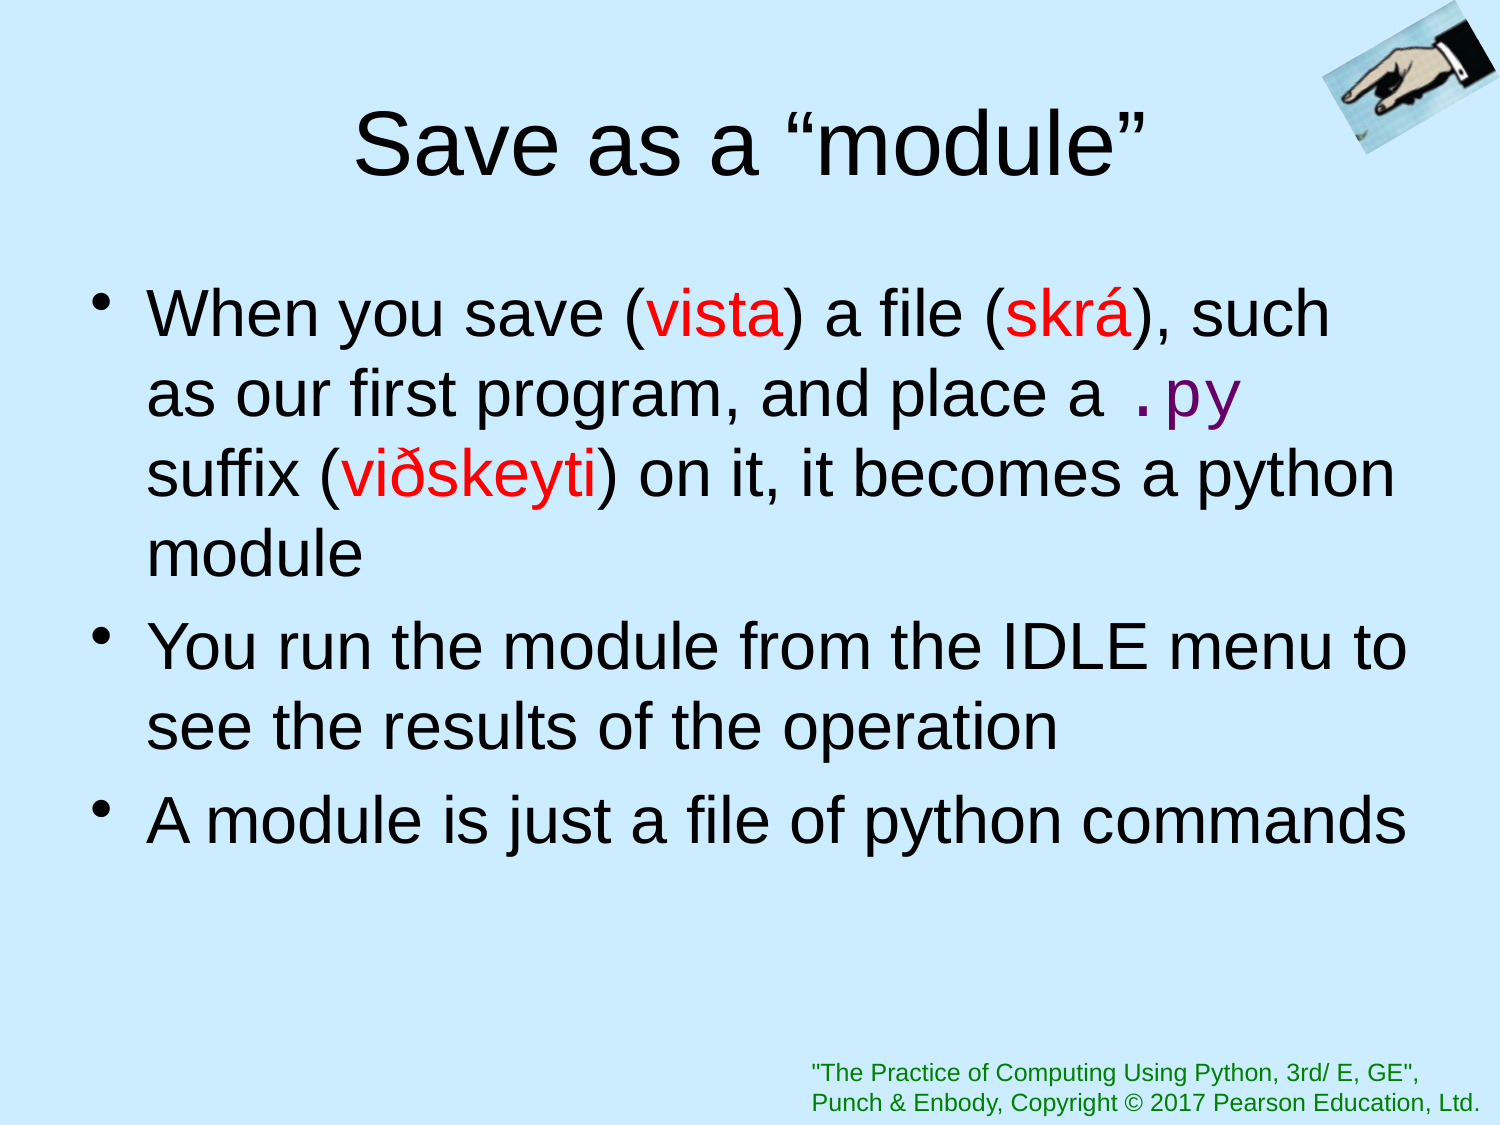

# Save as a “module”
When you save (vista) a file (skrá), such as our first program, and place a .py suffix (viðskeyti) on it, it becomes a python module
You run the module from the IDLE menu to see the results of the operation
A module is just a file of python commands